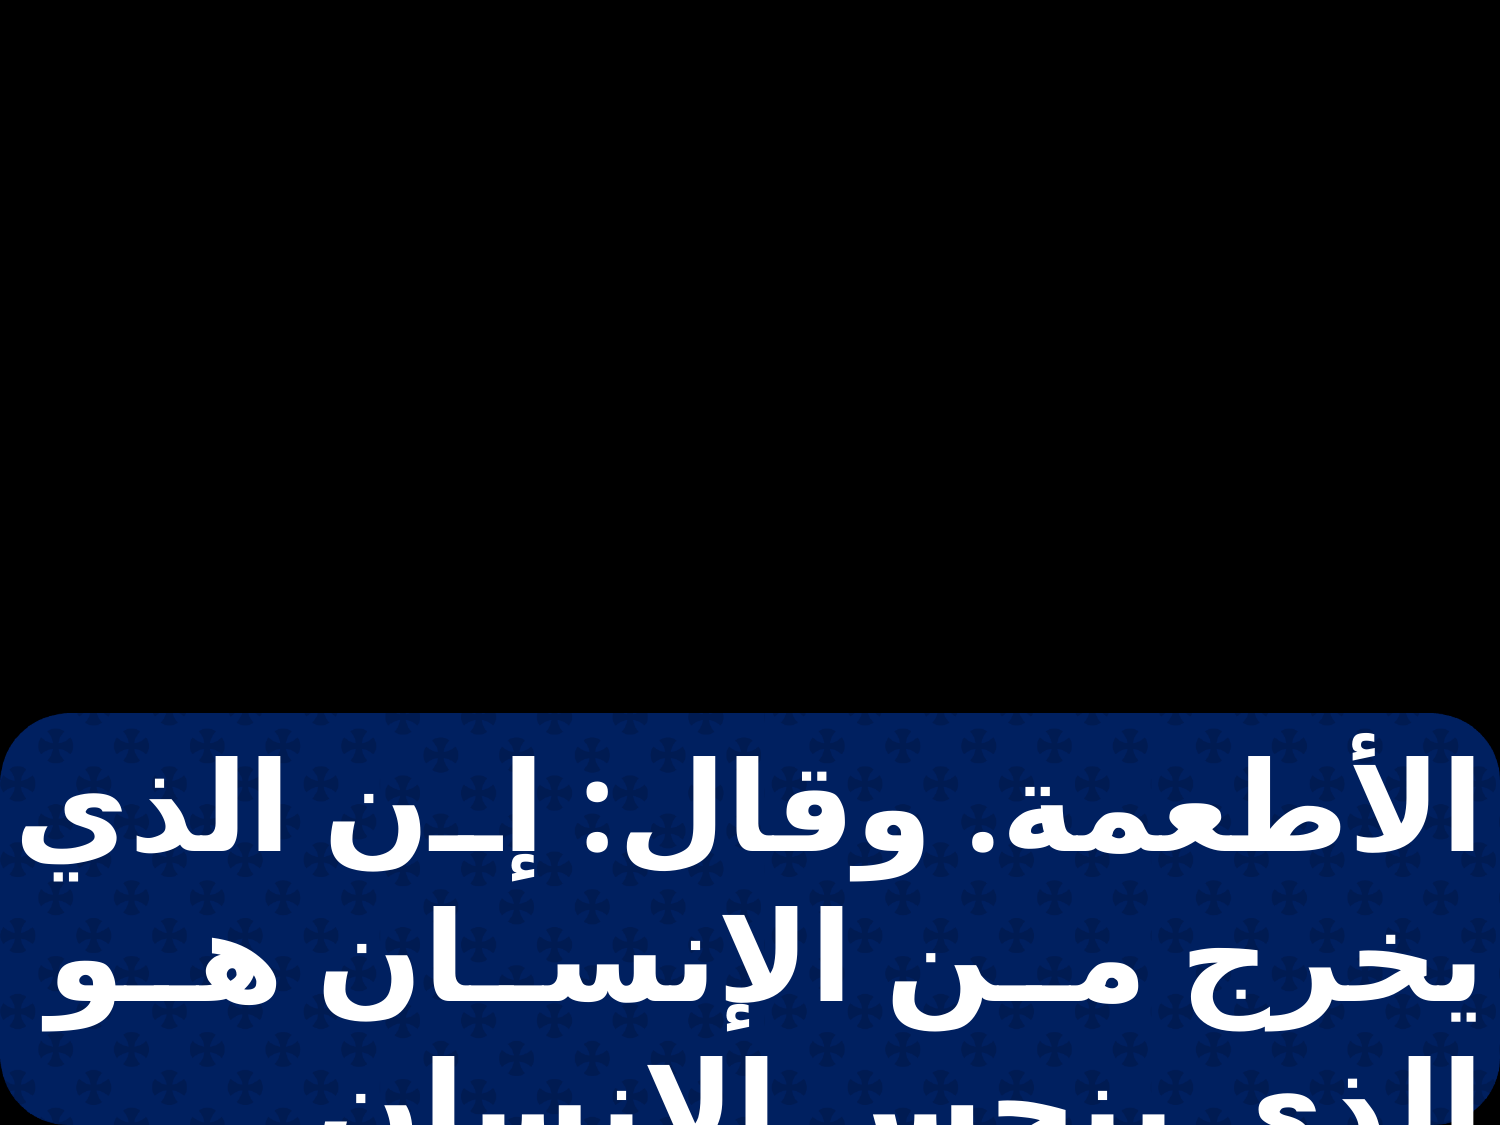

الأطعمة. وقال: إن الذي يخرج من الإنسان هو  الذي ينجس الإنسان.